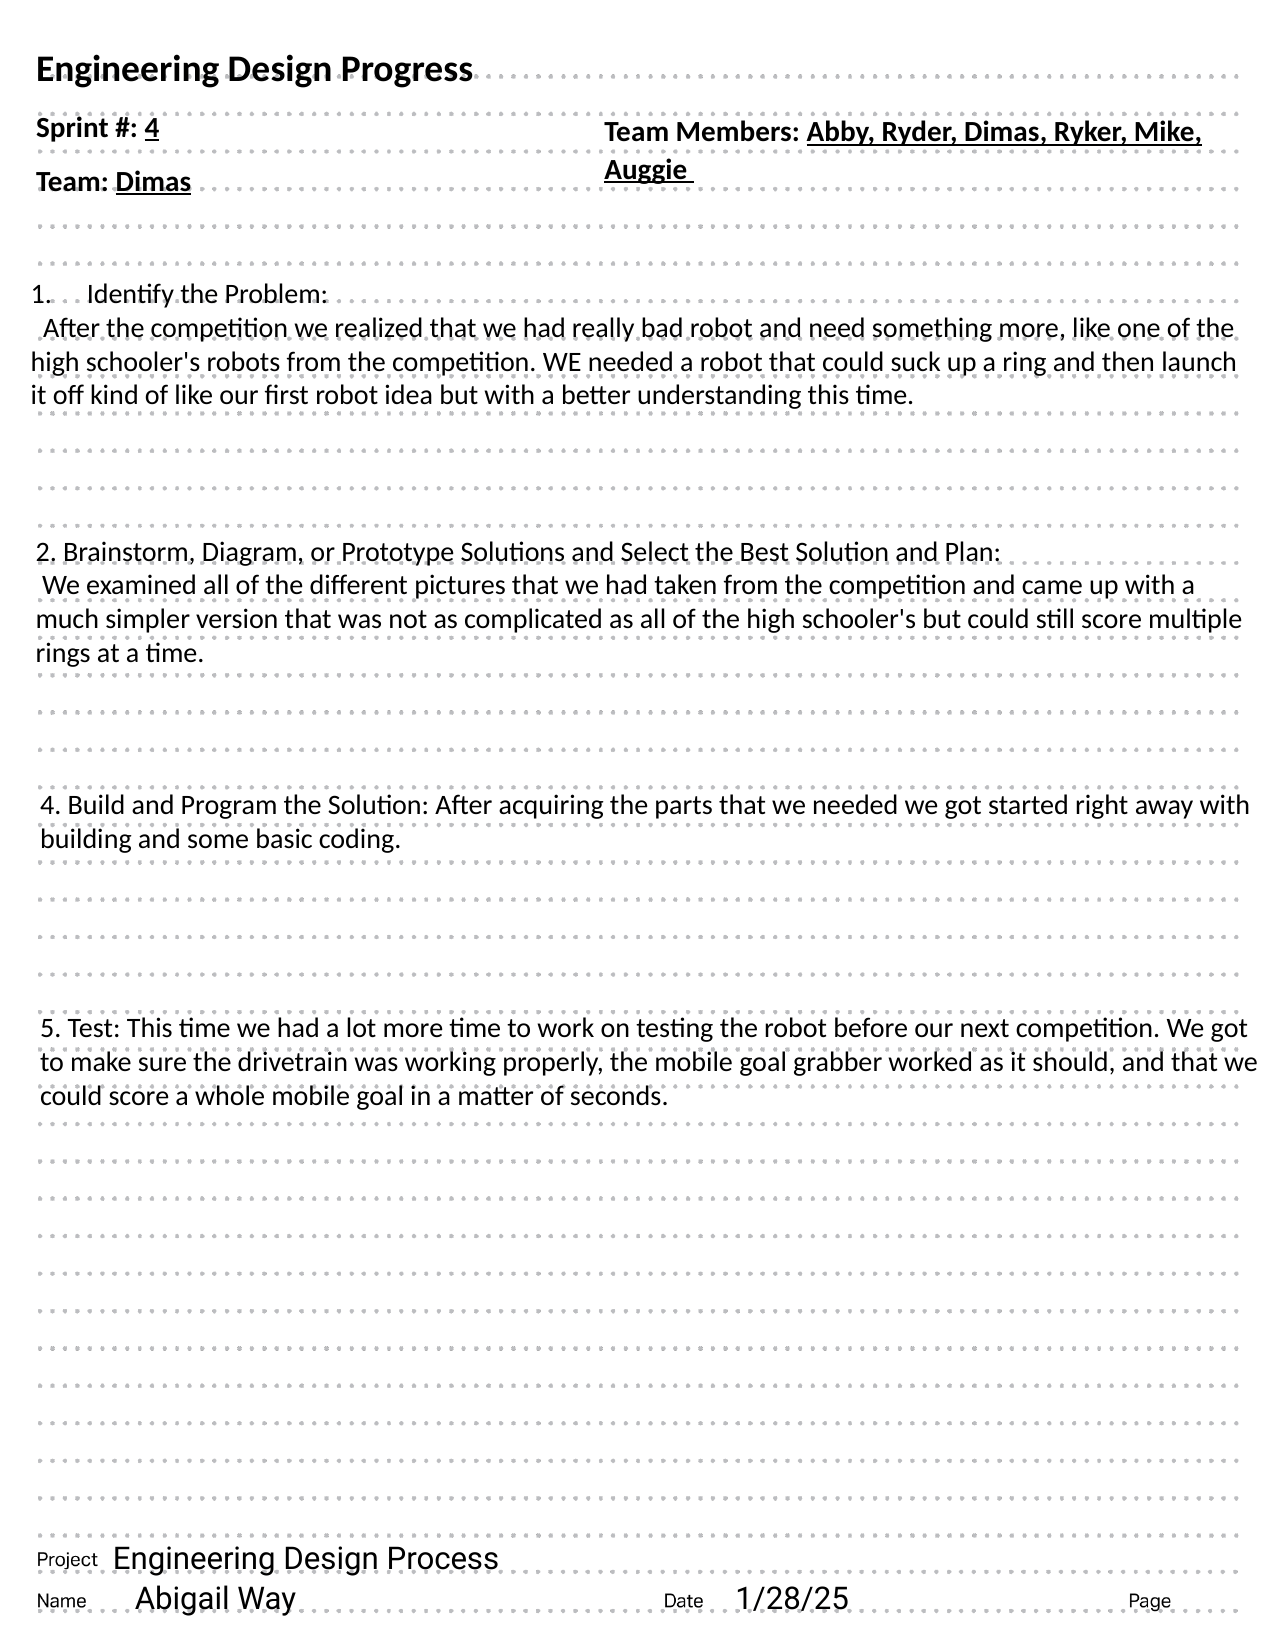

Engineering Design Progress
Sprint #: 4
Team: Dimas

Team Members: Abby, Ryder, Dimas, Ryker, Mike, Auggie

Identify the Problem:
  After the competition we realized that we had really bad robot and need something more, like one of the high schooler's robots from the competition. WE needed a robot that could suck up a ring and then launch it off kind of like our first robot idea but with a better understanding this time.

2. Brainstorm, Diagram, or Prototype Solutions and Select the Best Solution and Plan:
 We examined all of the different pictures that we had taken from the competition and came up with a much simpler version that was not as complicated as all of the high schooler's but could still score multiple rings at a time.

4. Build and Program the Solution: After acquiring the parts that we needed we got started right away with building and some basic coding.

5. Test: This time we had a lot more time to work on testing the robot before our next competition. We got to make sure the drivetrain was working properly, the mobile goal grabber worked as it should, and that we could score a whole mobile goal in a matter of seconds.

# Engineering Design Process
1/28/25

Abigail Way